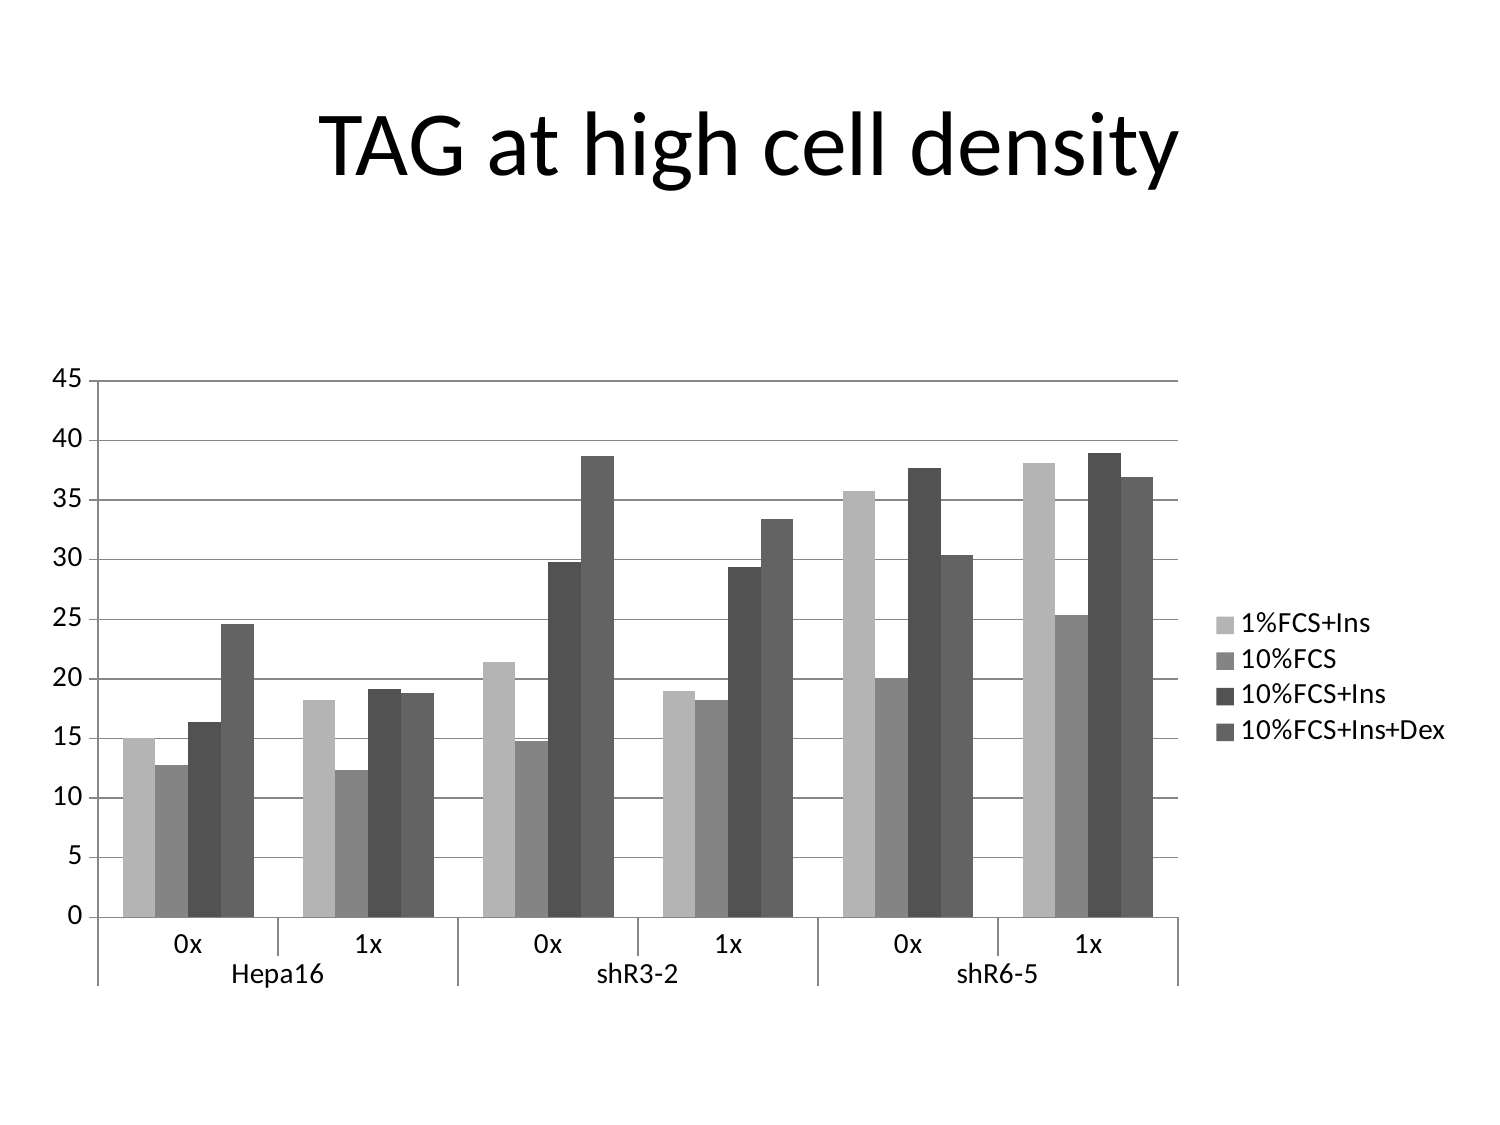

# TAG at high cell density

### Chart

| Category |  |  |  |  |
|---|---|---|---|---|
| 0x | 24.62424689855064 | 15.03408571953084 | 12.78005900229365 | 16.35389259770425 |
| 1x | 18.85434021830573 | 18.24983664250156 | 12.34201303320785 | 19.15096517979668 |
| 0x | 38.683780004703 | 21.38203874284503 | 14.77114373735458 | 29.79631673473562 |
| 1x | 33.45110290542245 | 18.95911101731338 | 18.26517810195826 | 29.38852436885202 |
| 0x | 30.43318207336288 | 35.74792829244527 | 20.02192796919306 | 37.69525725911735 |
| 1x | 36.93434889048422 | 38.11426600268234 | 25.34888769158002 | 38.92578150846935 |